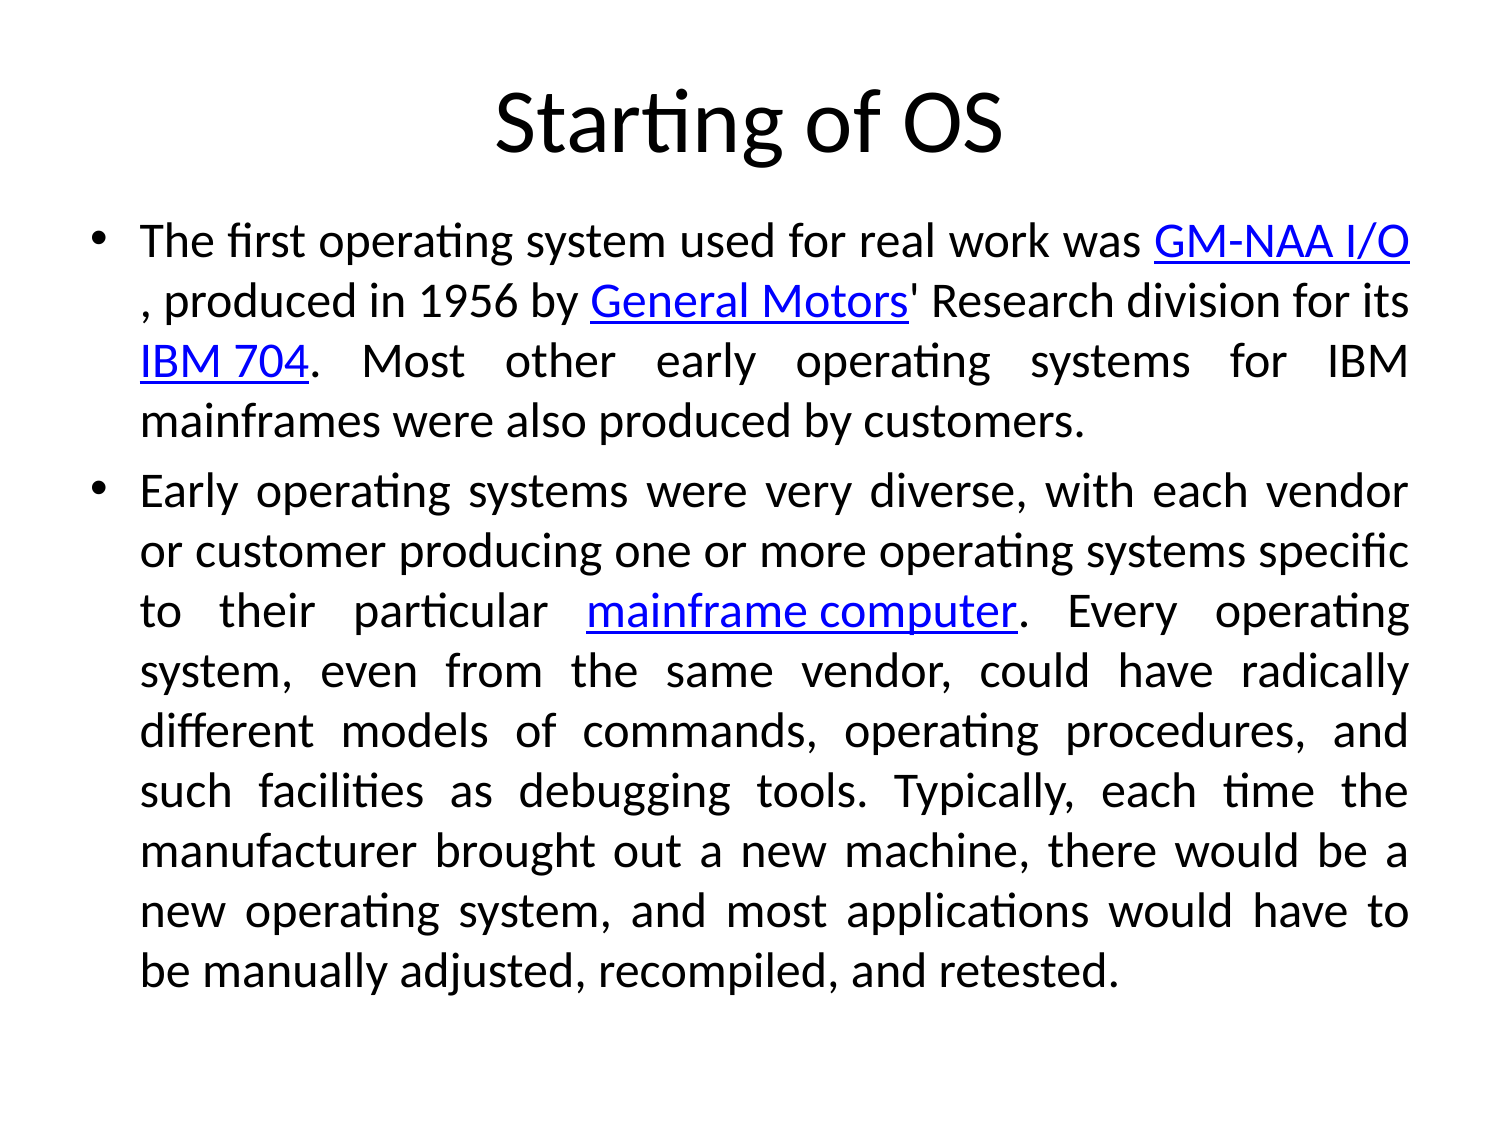

# Starting of OS
The first operating system used for real work was GM-NAA I/O, produced in 1956 by General Motors' Research division for its IBM 704. Most other early operating systems for IBM mainframes were also produced by customers.
Early operating systems were very diverse, with each vendor or customer producing one or more operating systems specific to their particular mainframe computer. Every operating system, even from the same vendor, could have radically different models of commands, operating procedures, and such facilities as debugging tools. Typically, each time the manufacturer brought out a new machine, there would be a new operating system, and most applications would have to be manually adjusted, recompiled, and retested.